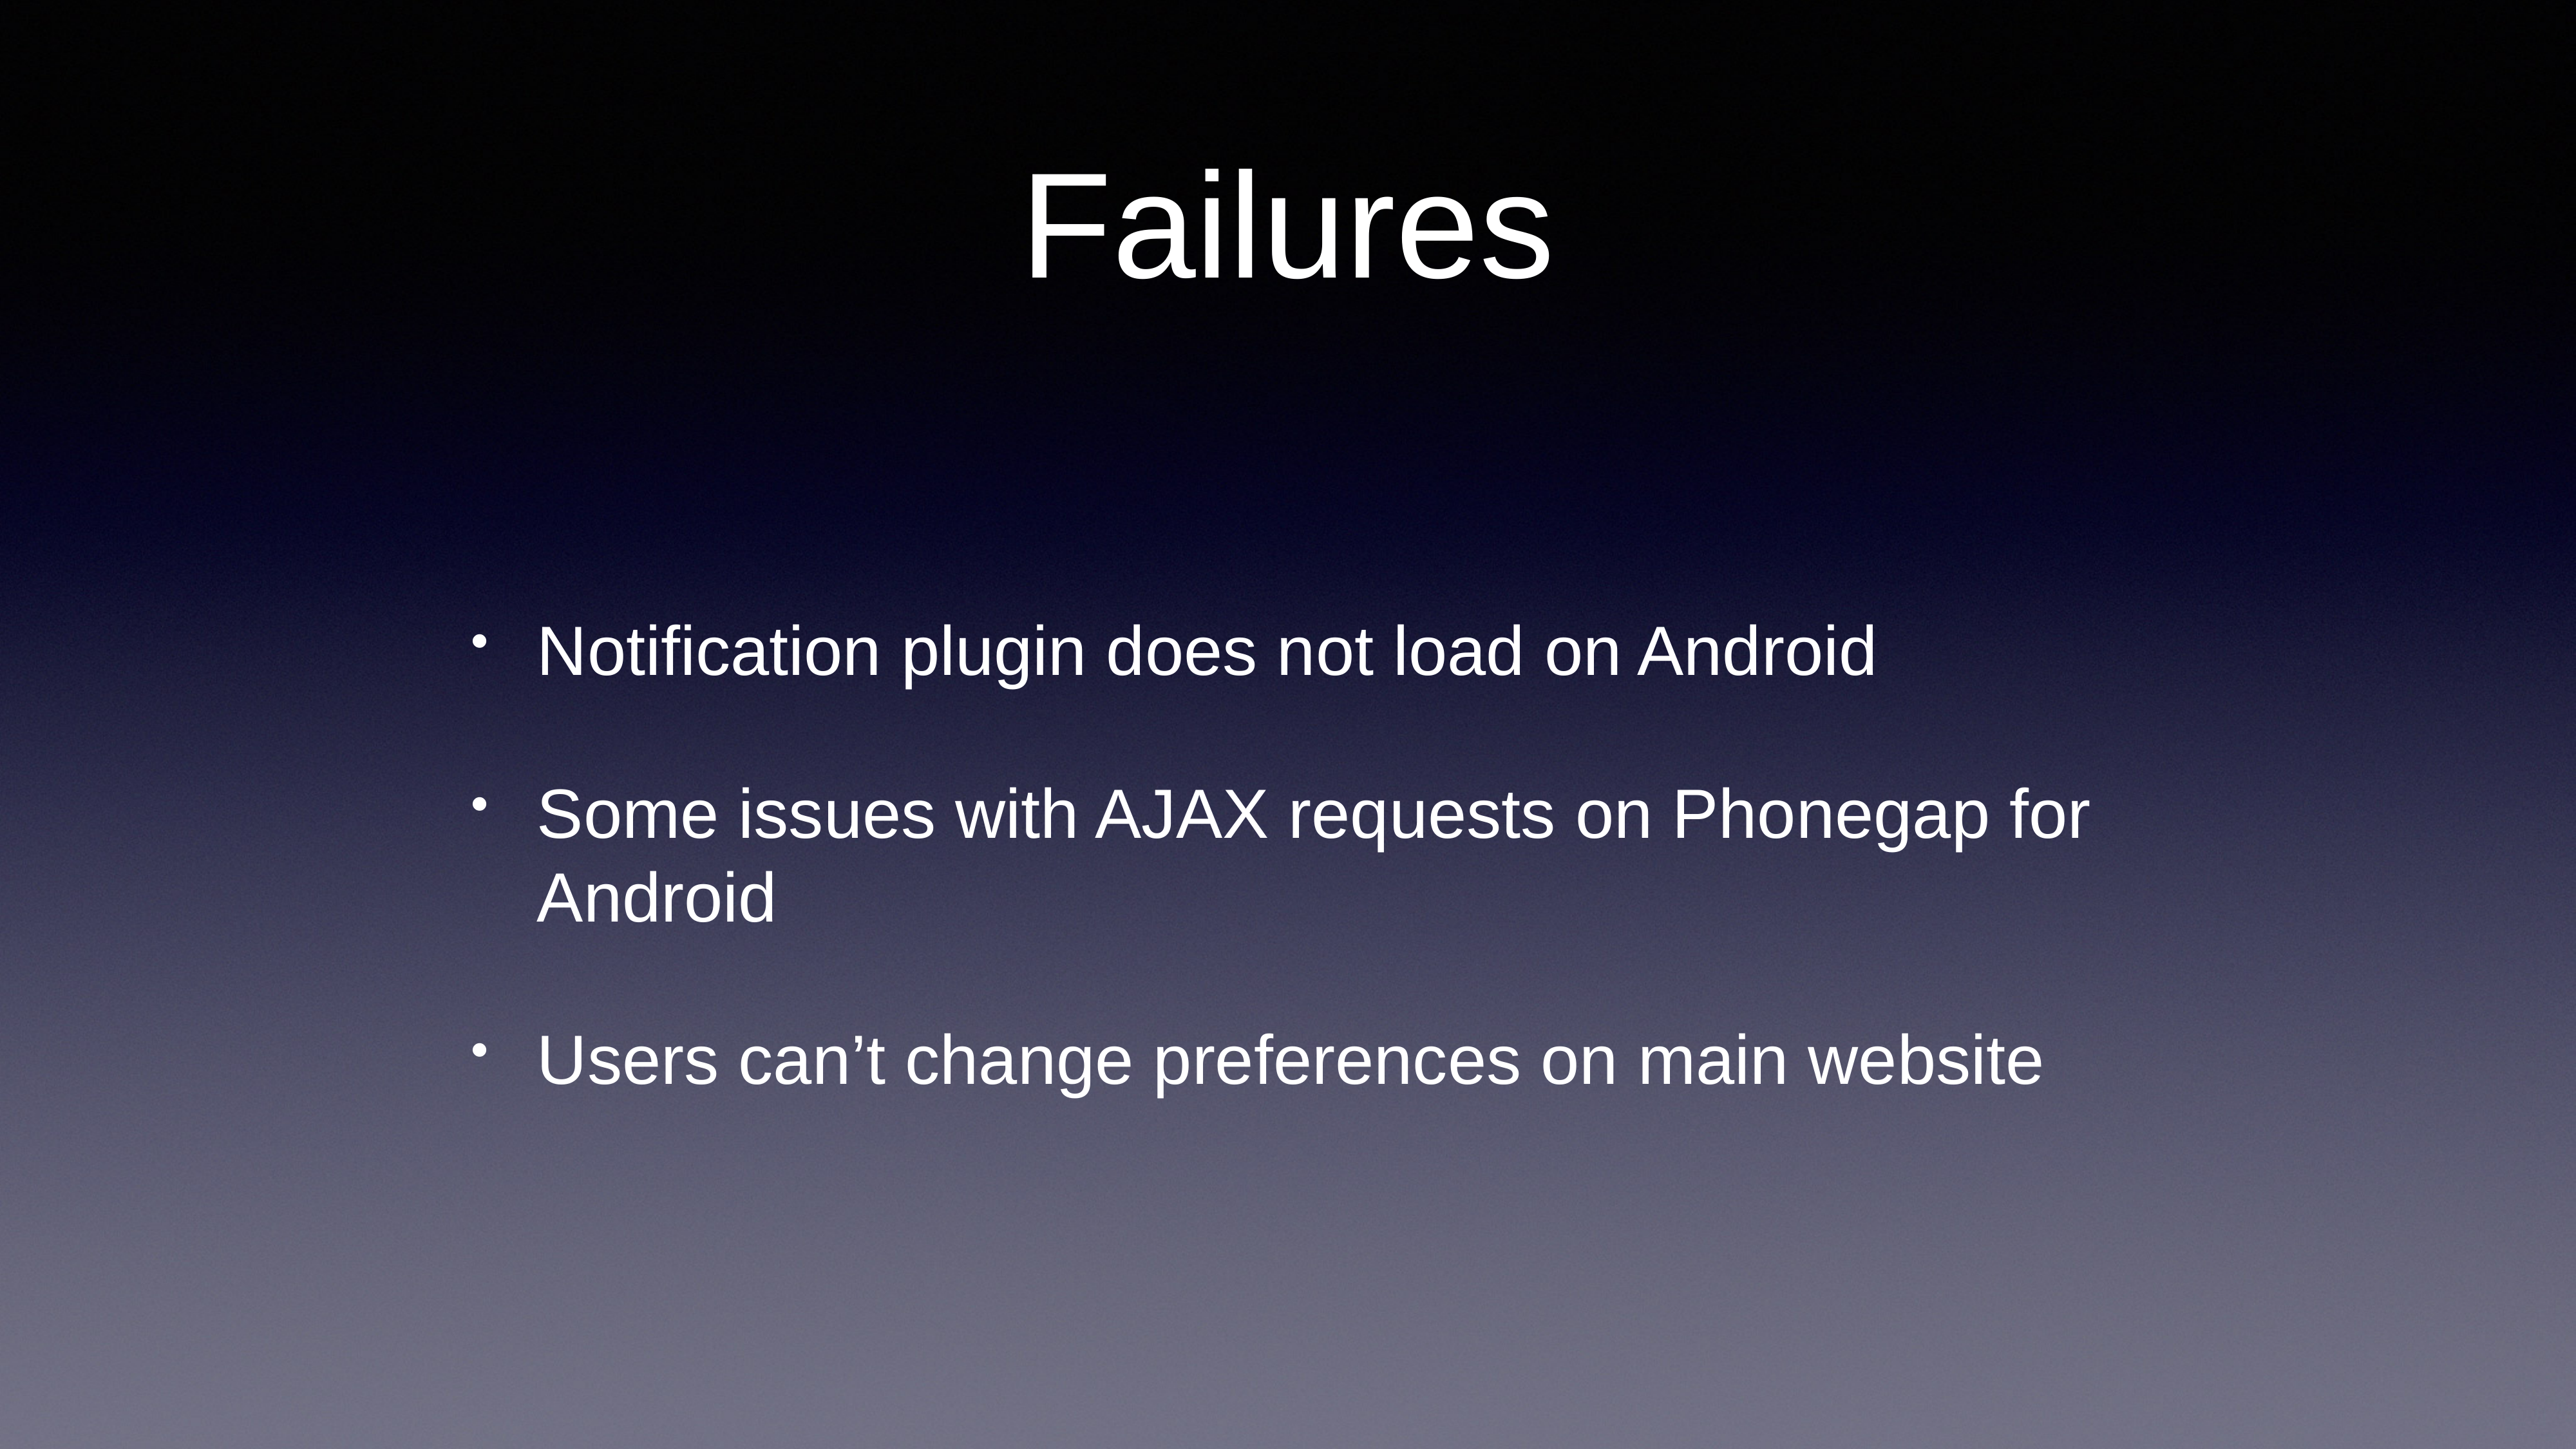

# Failures
Notification plugin does not load on Android
Some issues with AJAX requests on Phonegap for Android
Users can’t change preferences on main website